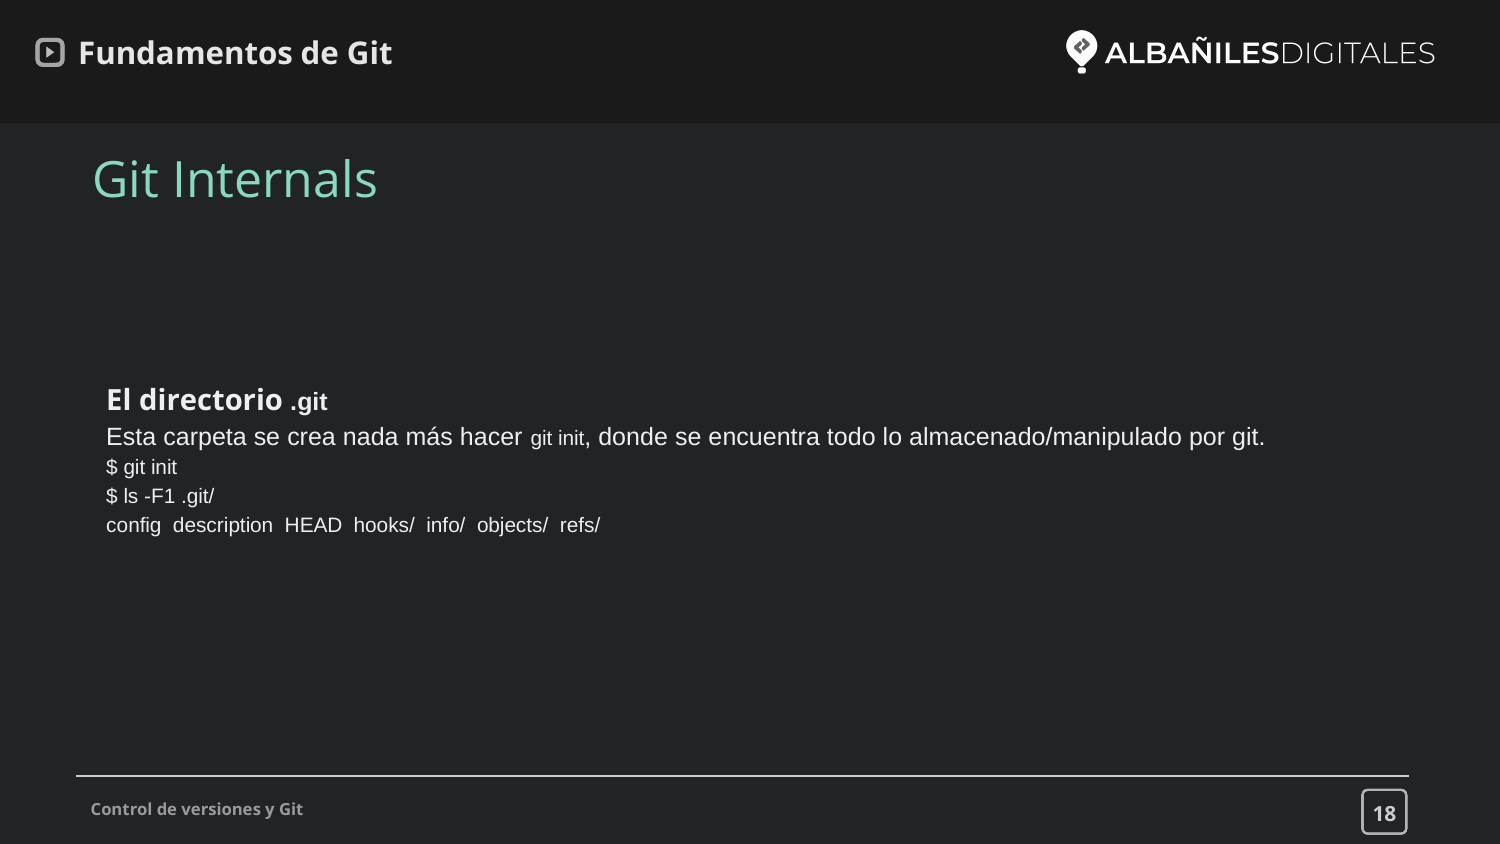

# Fundamentos de Git
Git Internals
El directorio .git
Esta carpeta se crea nada más hacer git init, donde se encuentra todo lo almacenado/manipulado por git.
$ git init
$ ls -F1 .git/
config  description  HEAD  hooks/  info/  objects/  refs/

18